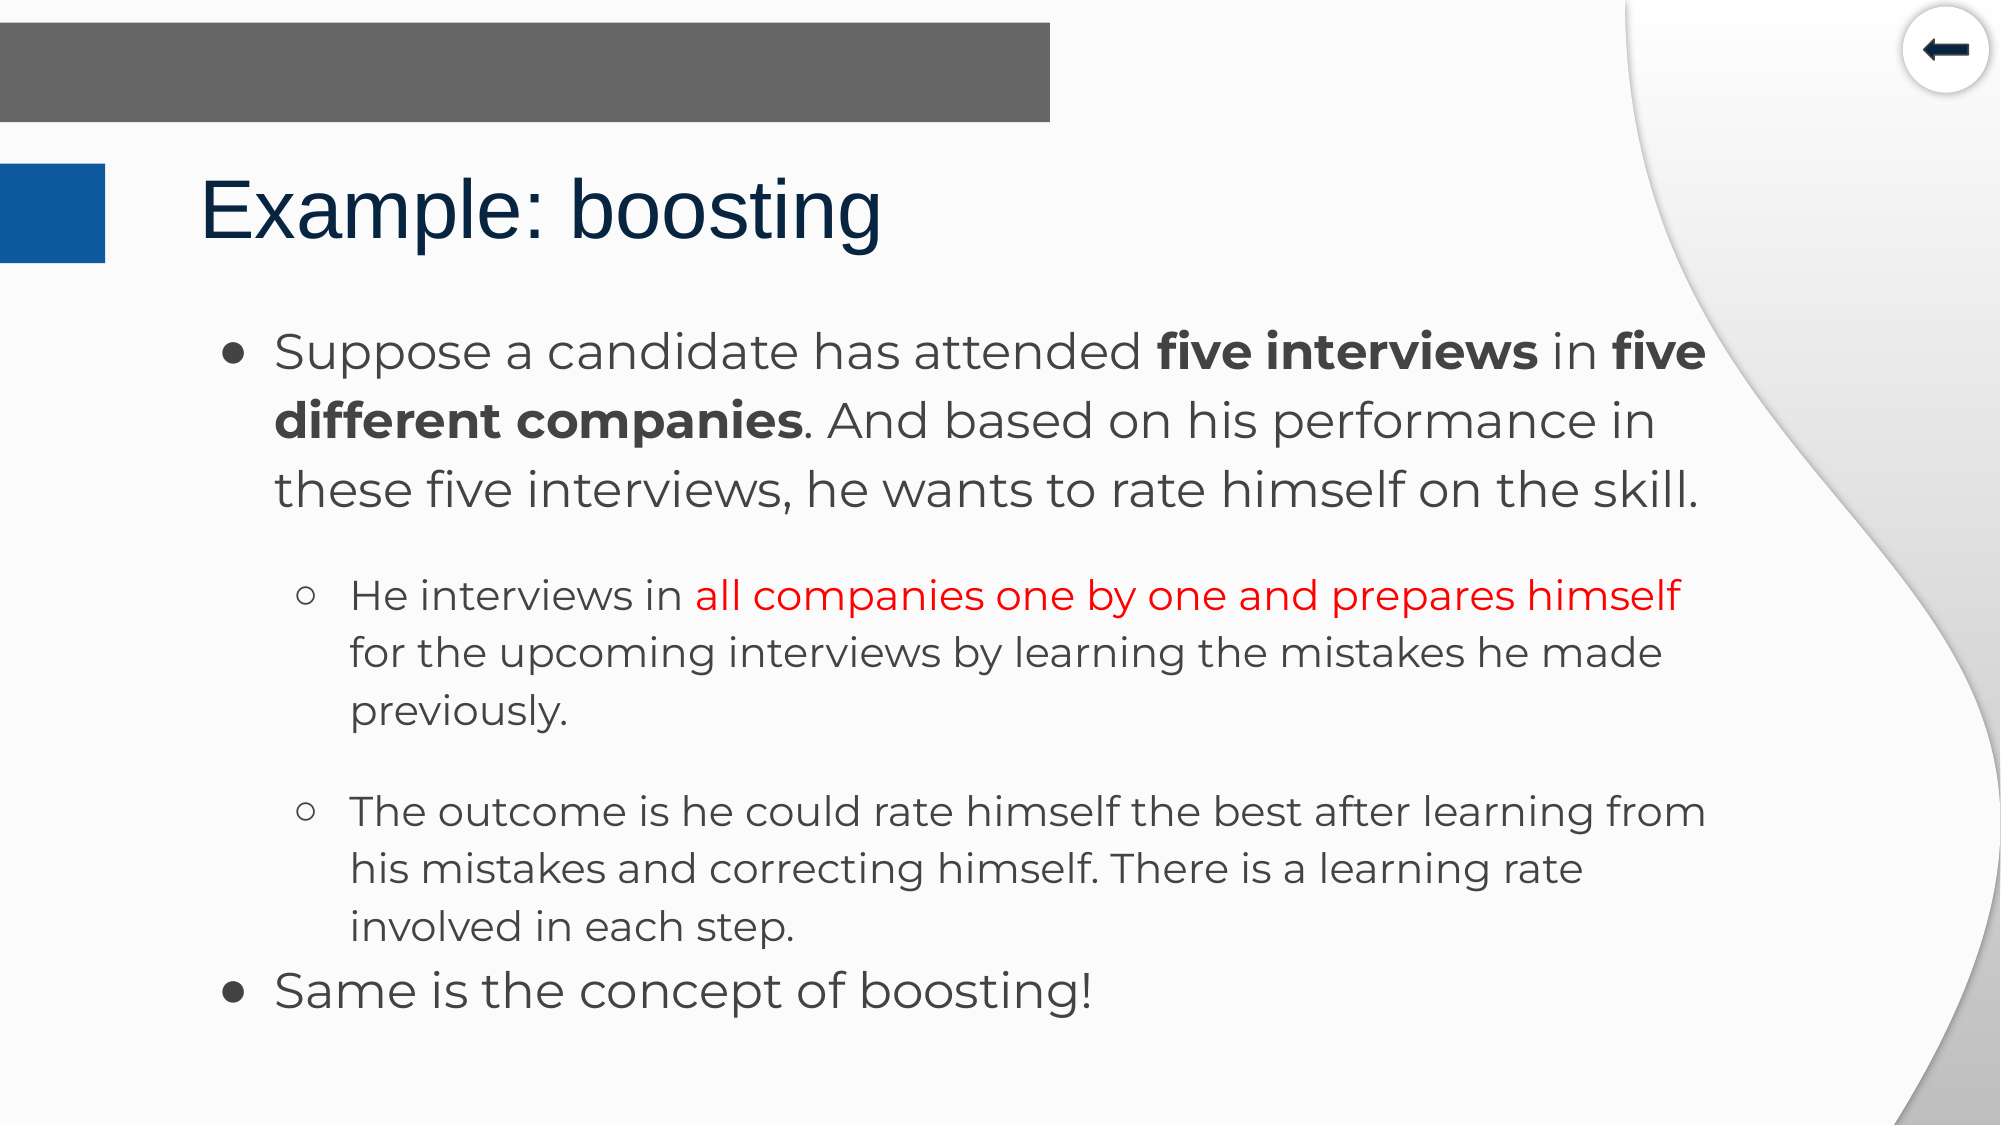

# Example: boosting
Suppose a candidate has attended five interviews in five different companies. And based on his performance in these five interviews, he wants to rate himself on the skill.
He interviews in all companies one by one and prepares himself for the upcoming interviews by learning the mistakes he made previously.
The outcome is he could rate himself the best after learning from his mistakes and correcting himself. There is a learning rate involved in each step.
Same is the concept of boosting!